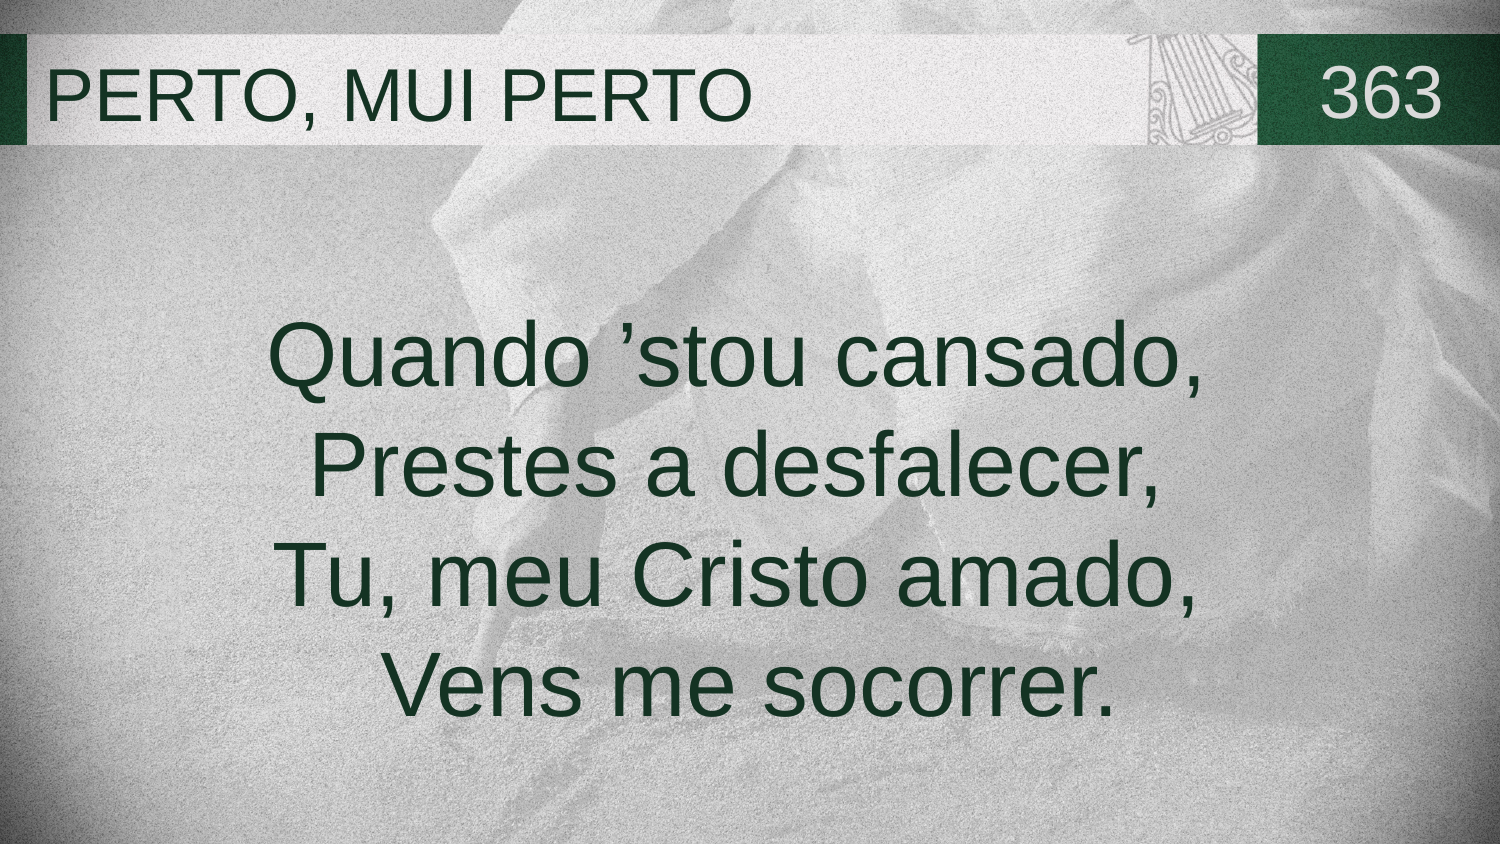

# PERTO, MUI PERTO
363
Quando ’stou cansado,
Prestes a desfalecer,
Tu, meu Cristo amado,
Vens me socorrer.